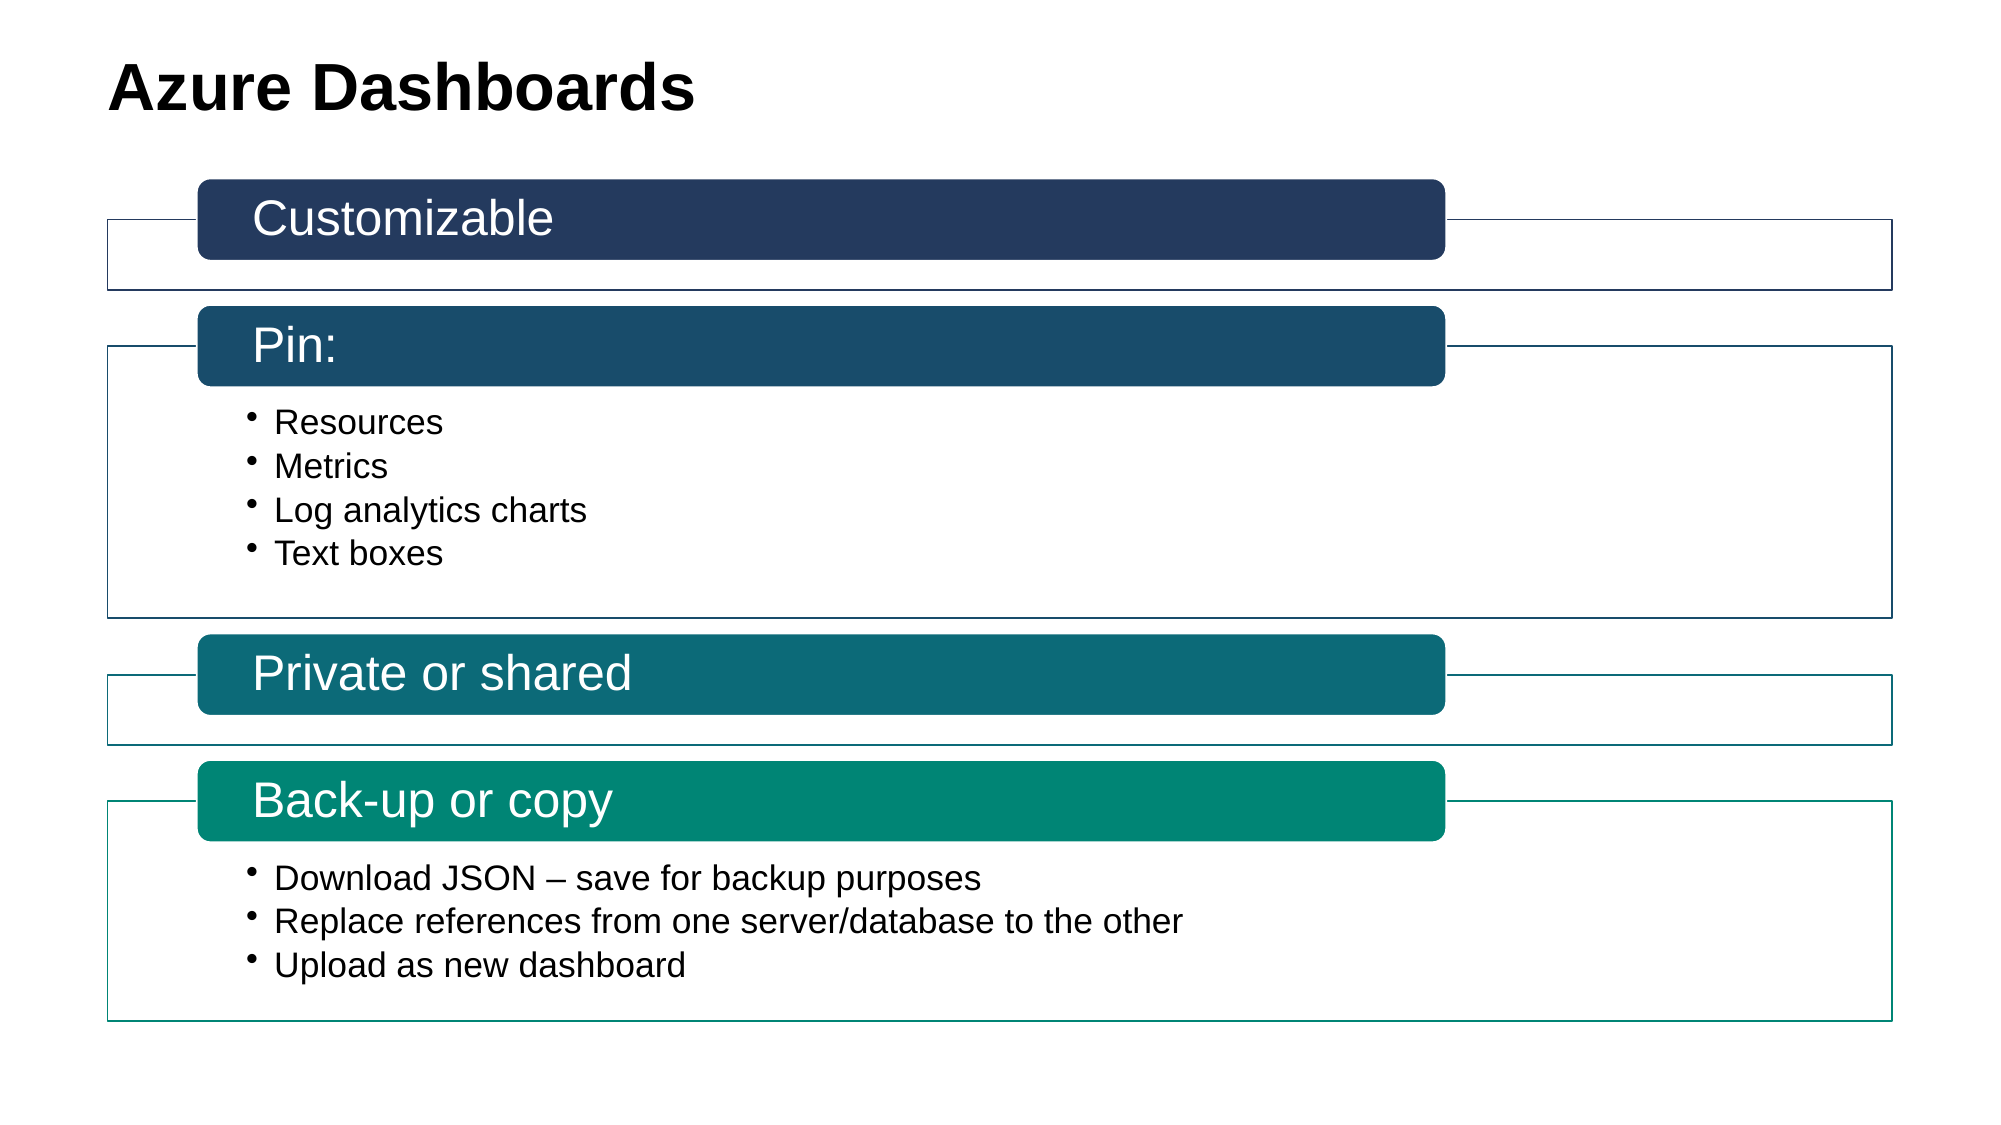

# Azure Dashboards
Customizable
Resources
Metrics
Log analytics charts
Text boxes
Pin:
Private or shared
Download JSON – save for backup purposes
Replace references from one server/database to the other
Upload as new dashboard
Back-up or copy